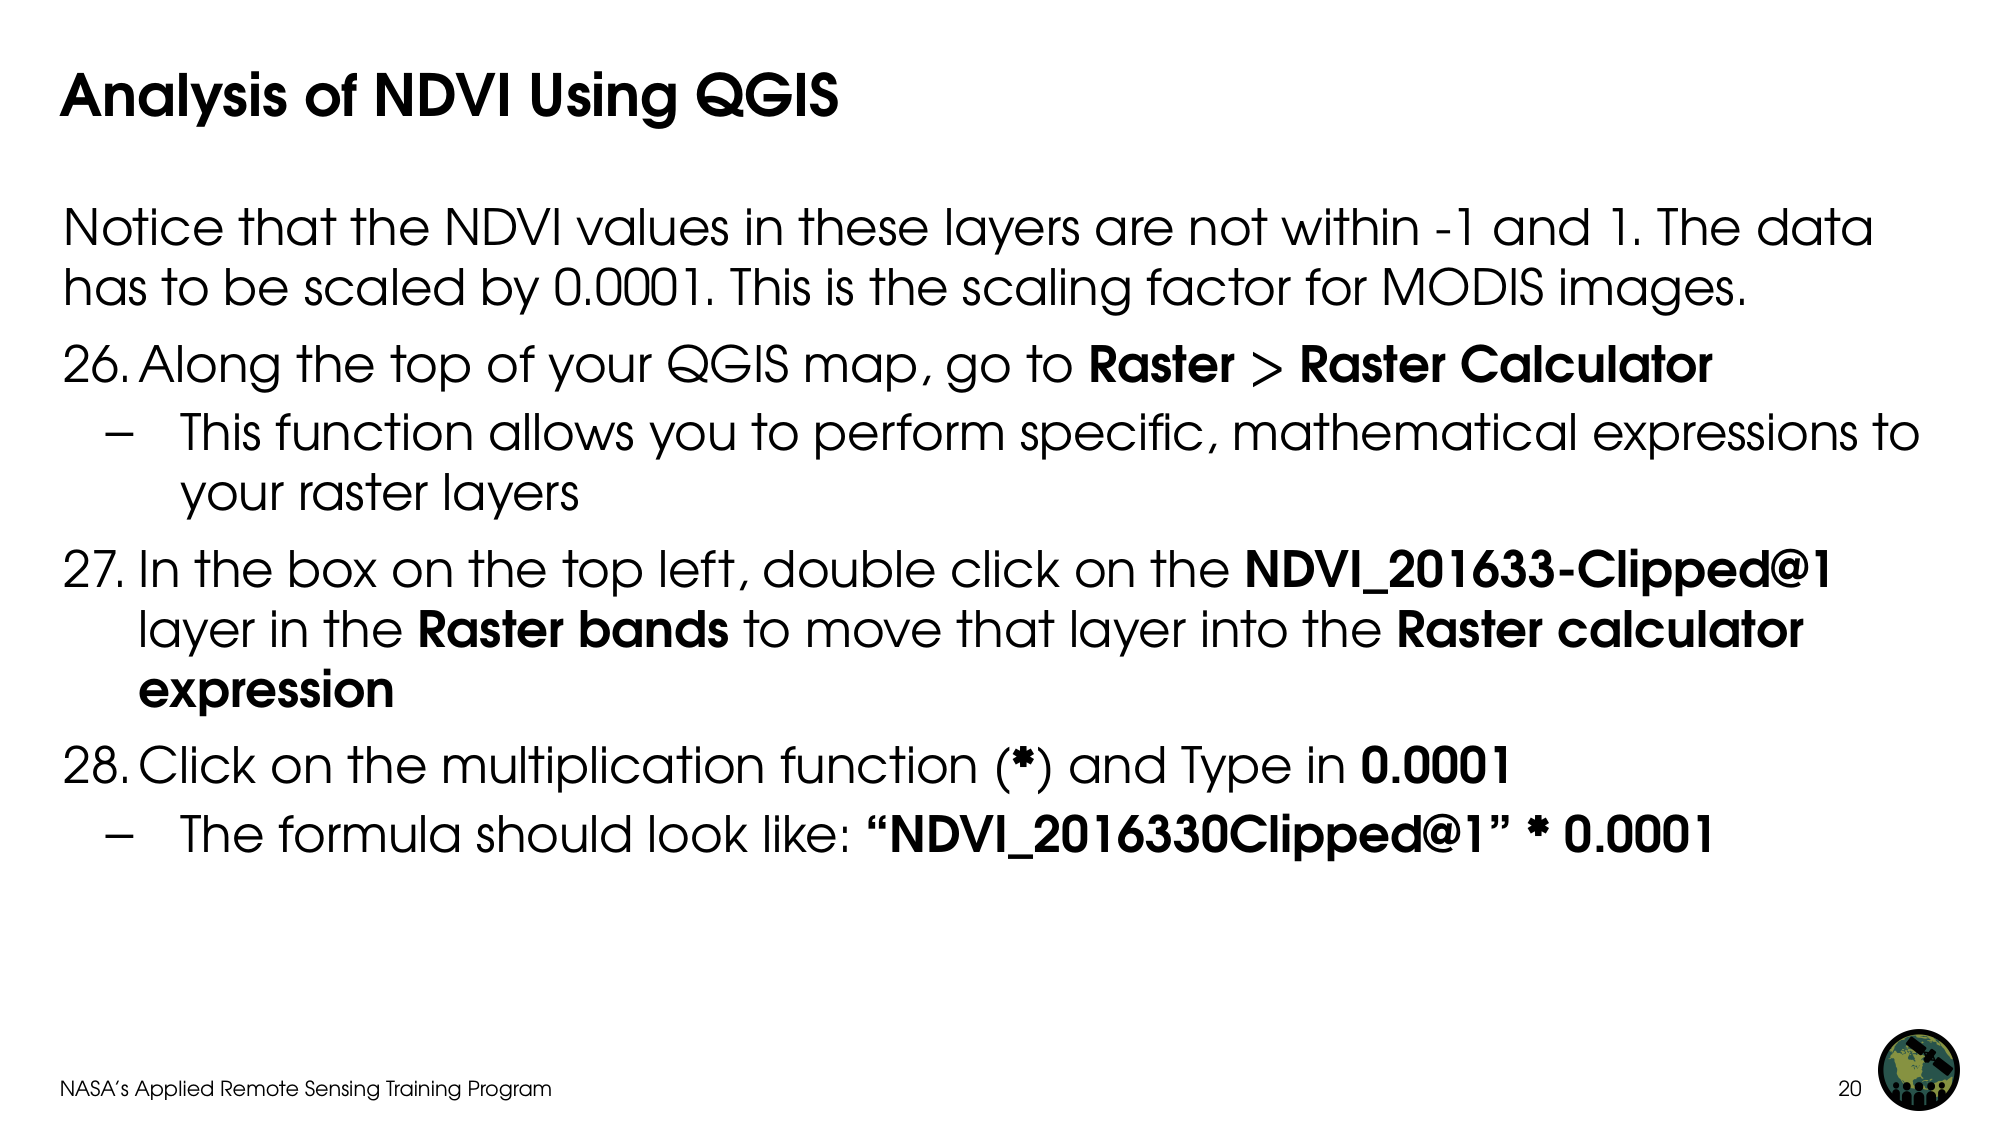

# Analysis of NDVI Using QGIS
Notice that the NDVI values in these layers are not within -1 and 1. The data has to be scaled by 0.0001. This is the scaling factor for MODIS images.
Along the top of your QGIS map, go to Raster > Raster Calculator
This function allows you to perform specific, mathematical expressions to your raster layers
In the box on the top left, double click on the NDVI_201633-Clipped@1 layer in the Raster bands to move that layer into the Raster calculator expression
Click on the multiplication function (*) and Type in 0.0001
The formula should look like: “NDVI_2016330Clipped@1” * 0.0001